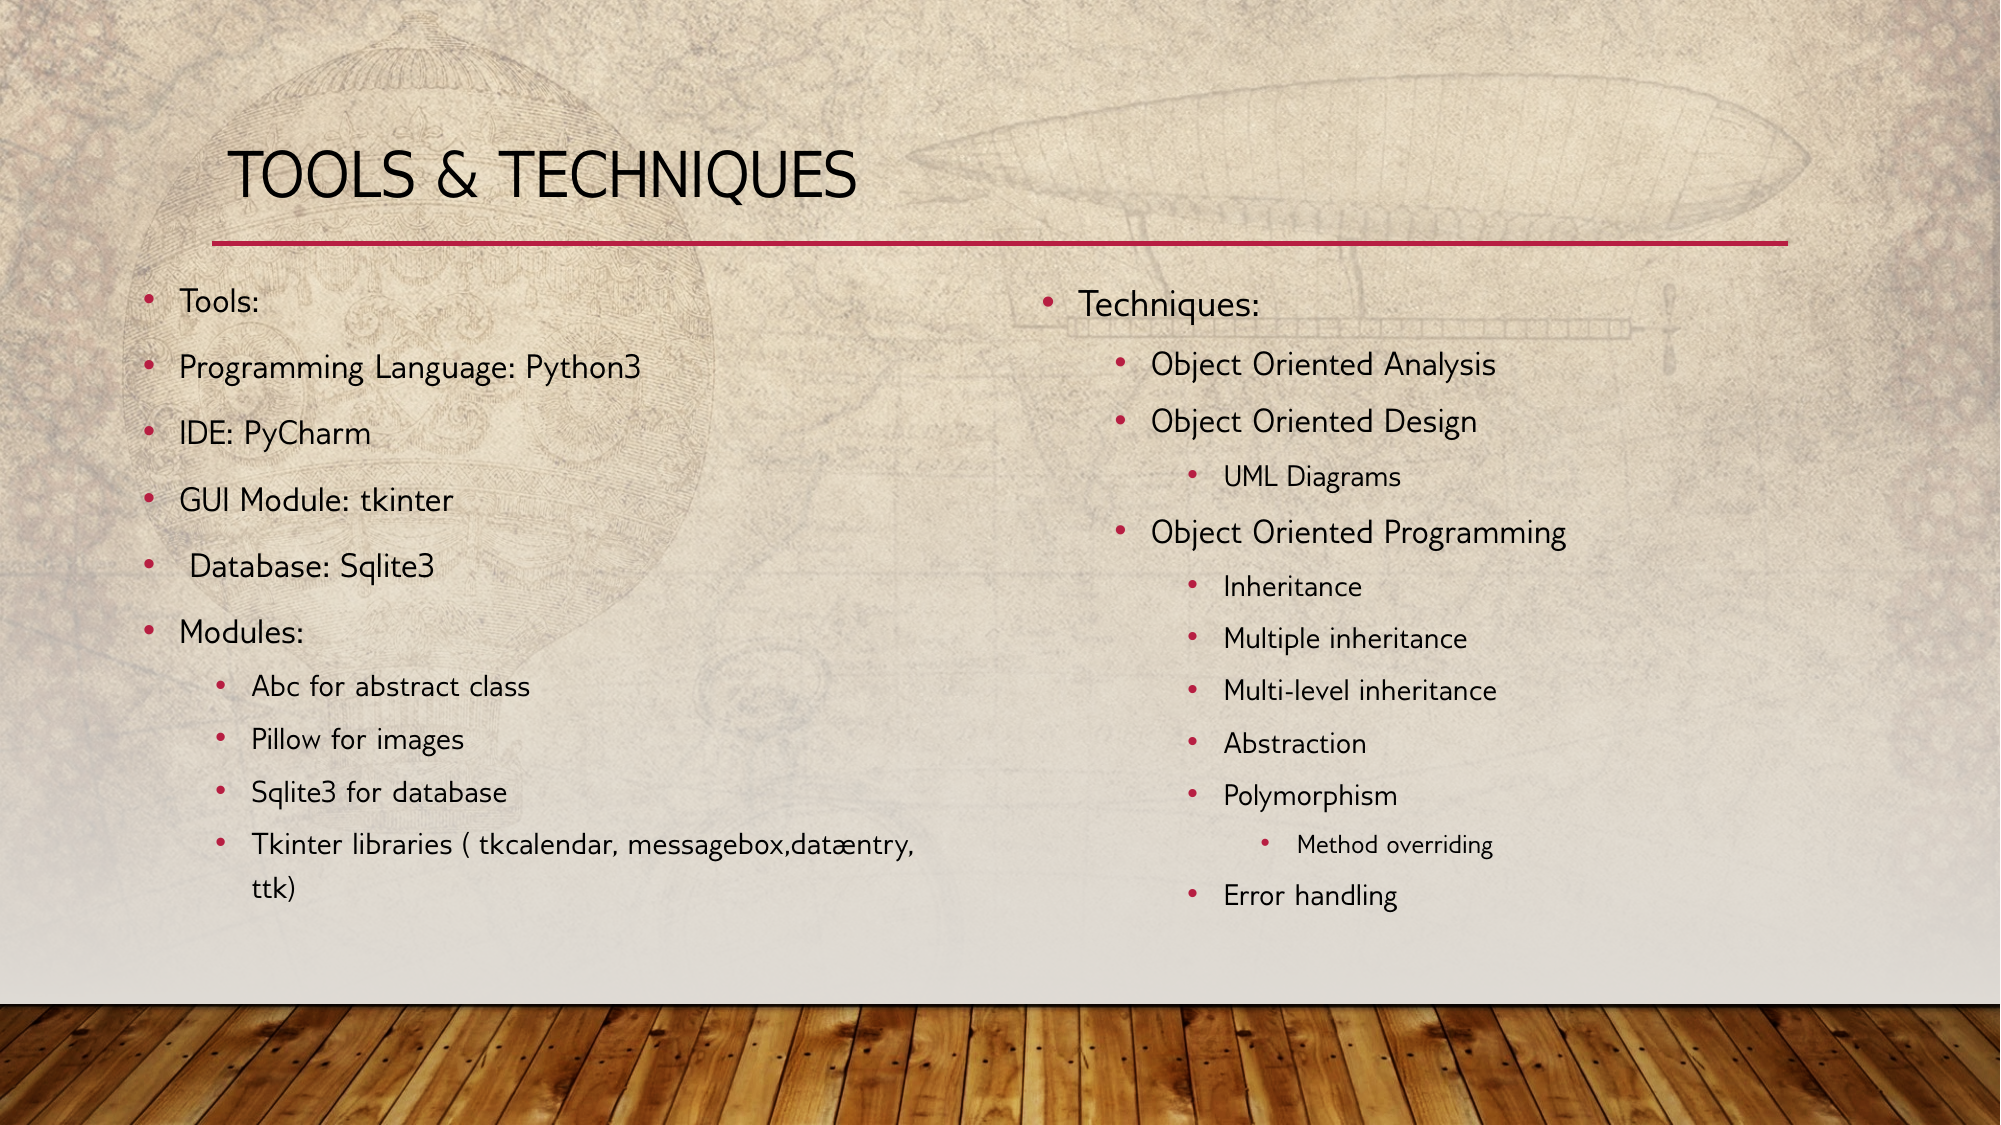

# Tools & techniques
Techniques:
Object Oriented Analysis
Object Oriented Design
UML Diagrams
Object Oriented Programming
Inheritance
Multiple inheritance
Multi-level inheritance
Abstraction
Polymorphism
Method overriding
Error handling
Tools:
Programming Language: Python3
IDE: PyCharm
GUI Module: tkinter
 Database: Sqlite3
Modules:
Abc for abstract class
Pillow for images
Sqlite3 for database
Tkinter libraries ( tkcalendar, messagebox,dataentry, ttk)